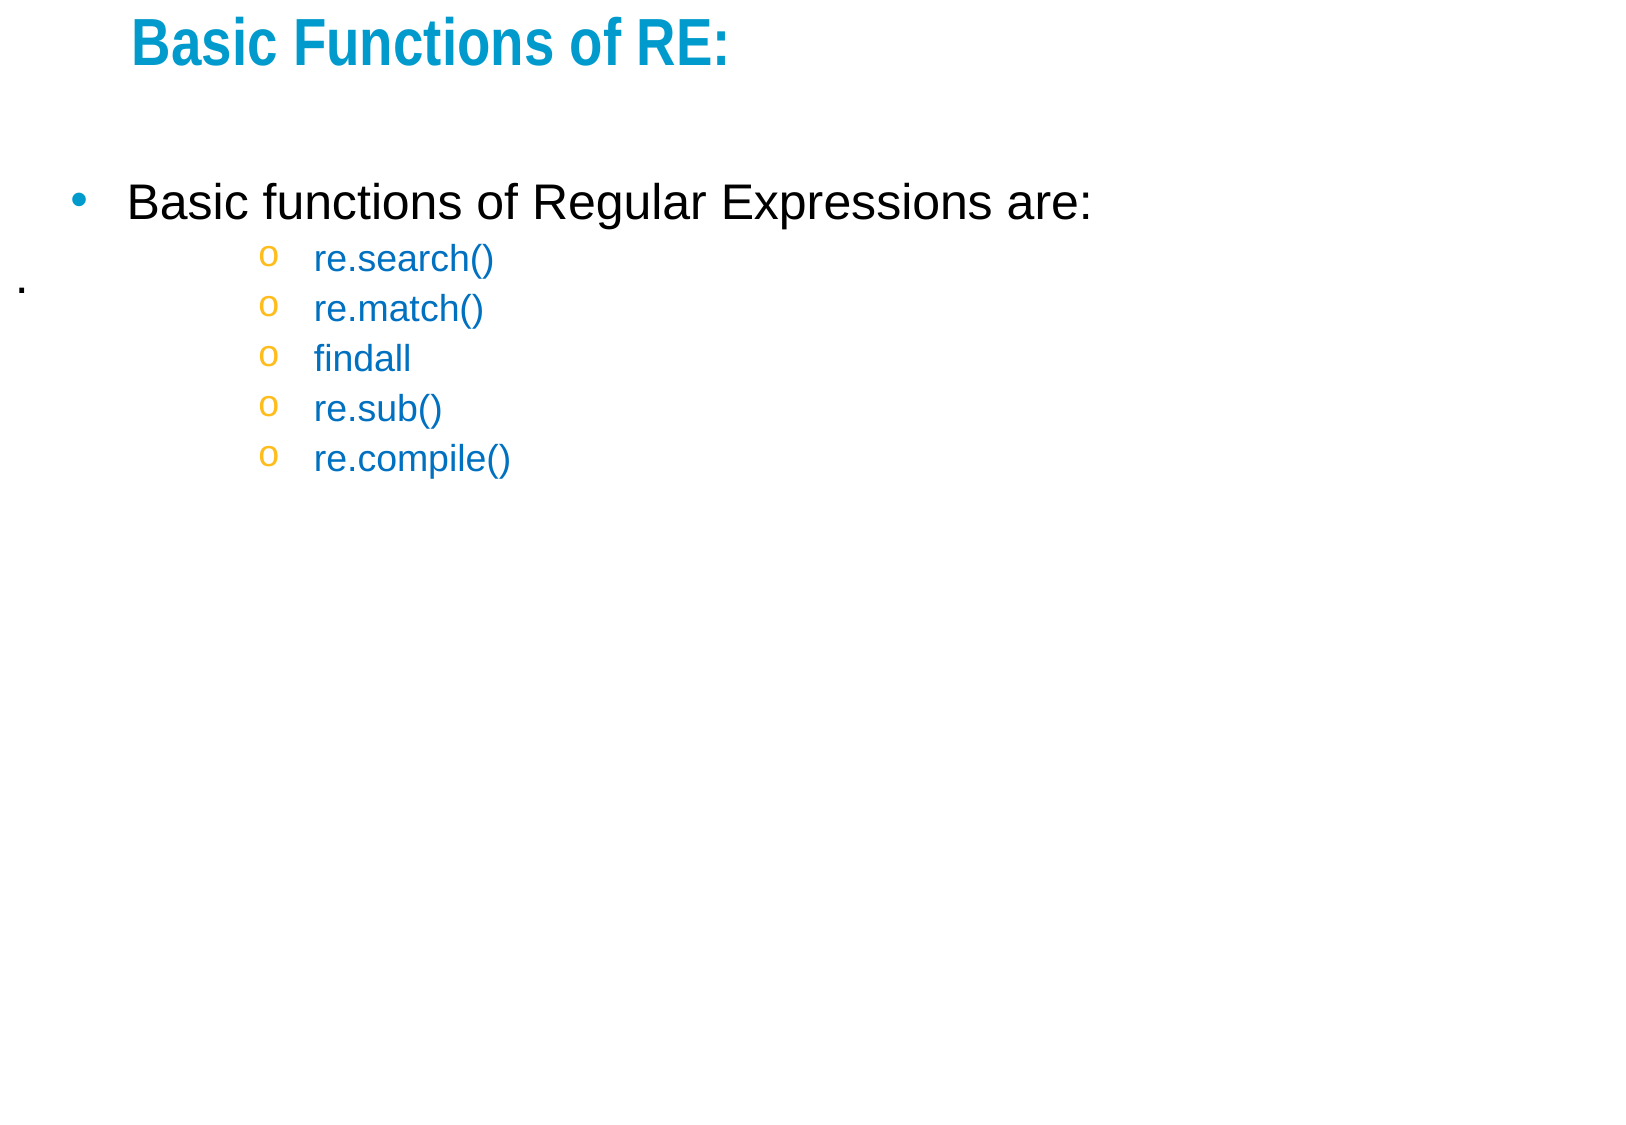

# Basic Functions of RE:
Basic functions of Regular Expressions are:
re.search()
re.match()
findall
re.sub()
re.compile()
.